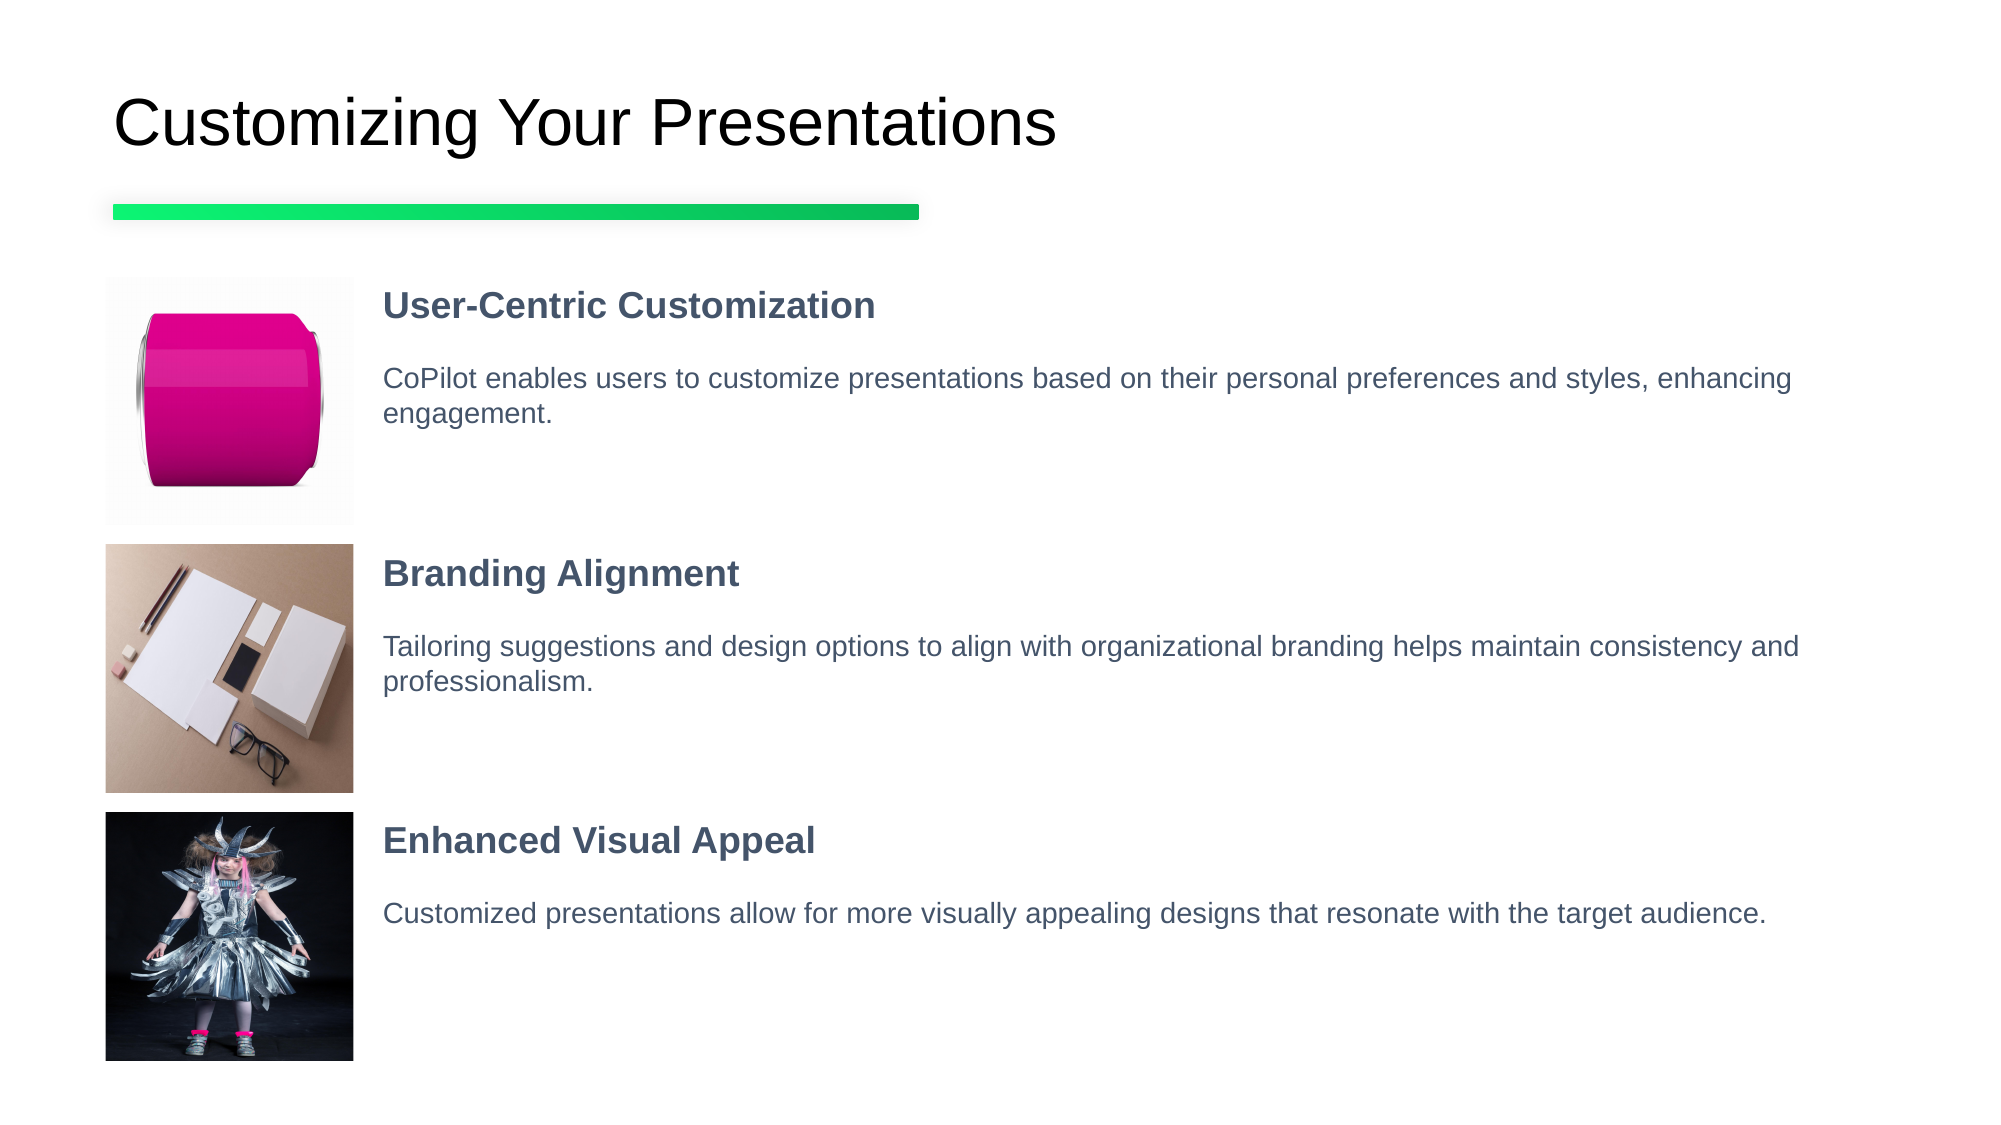

# Customizing Your Presentations
User-Centric Customization
CoPilot enables users to customize presentations based on their personal preferences and styles, enhancing engagement.
Branding Alignment
Tailoring suggestions and design options to align with organizational branding helps maintain consistency and professionalism.
Enhanced Visual Appeal
Customized presentations allow for more visually appealing designs that resonate with the target audience.